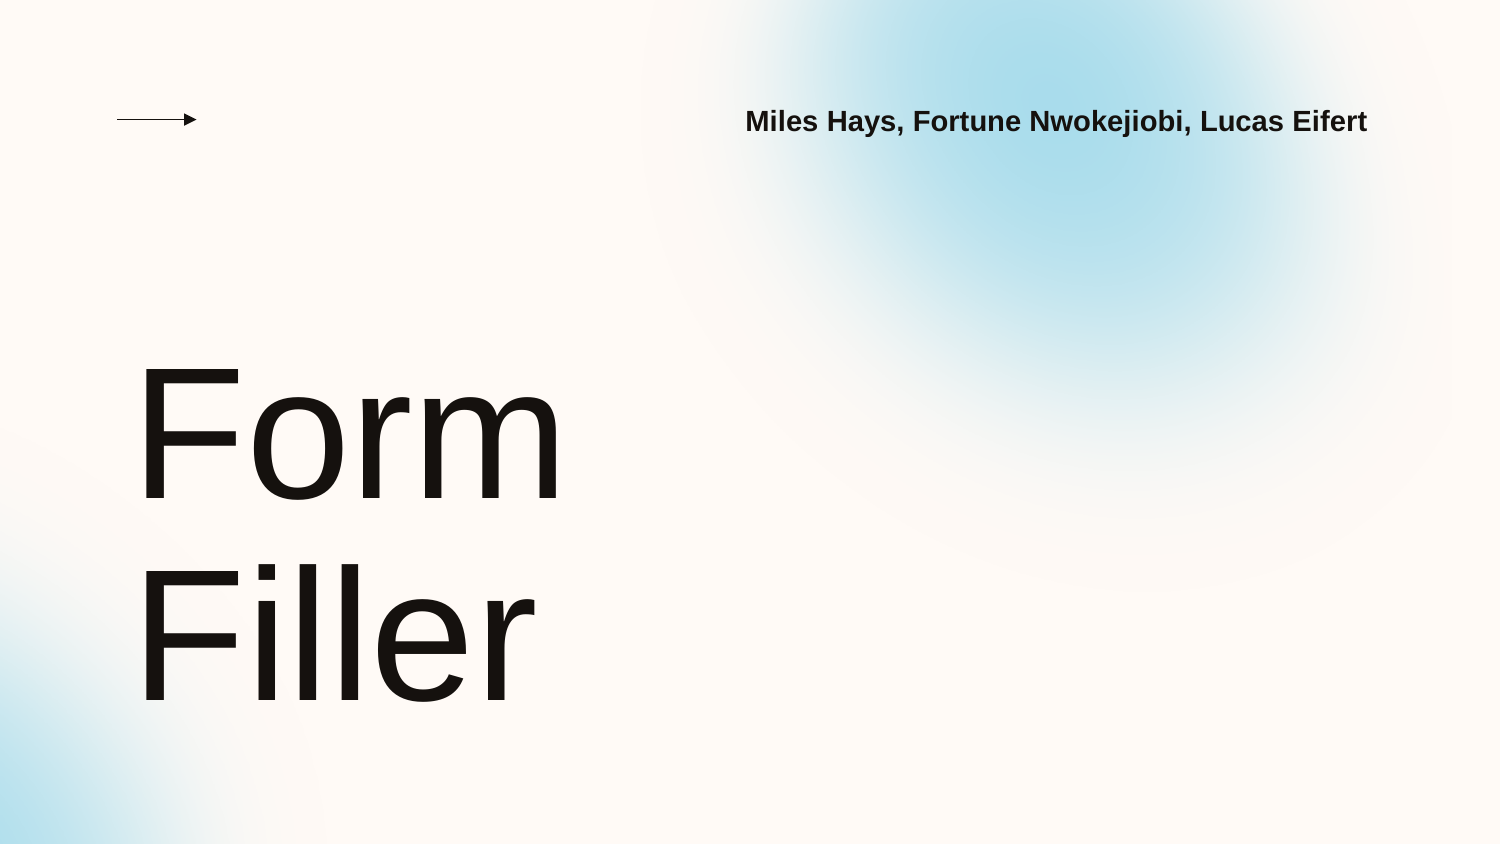

Miles Hays, Fortune Nwokejiobi, Lucas Eifert
# Form Filler